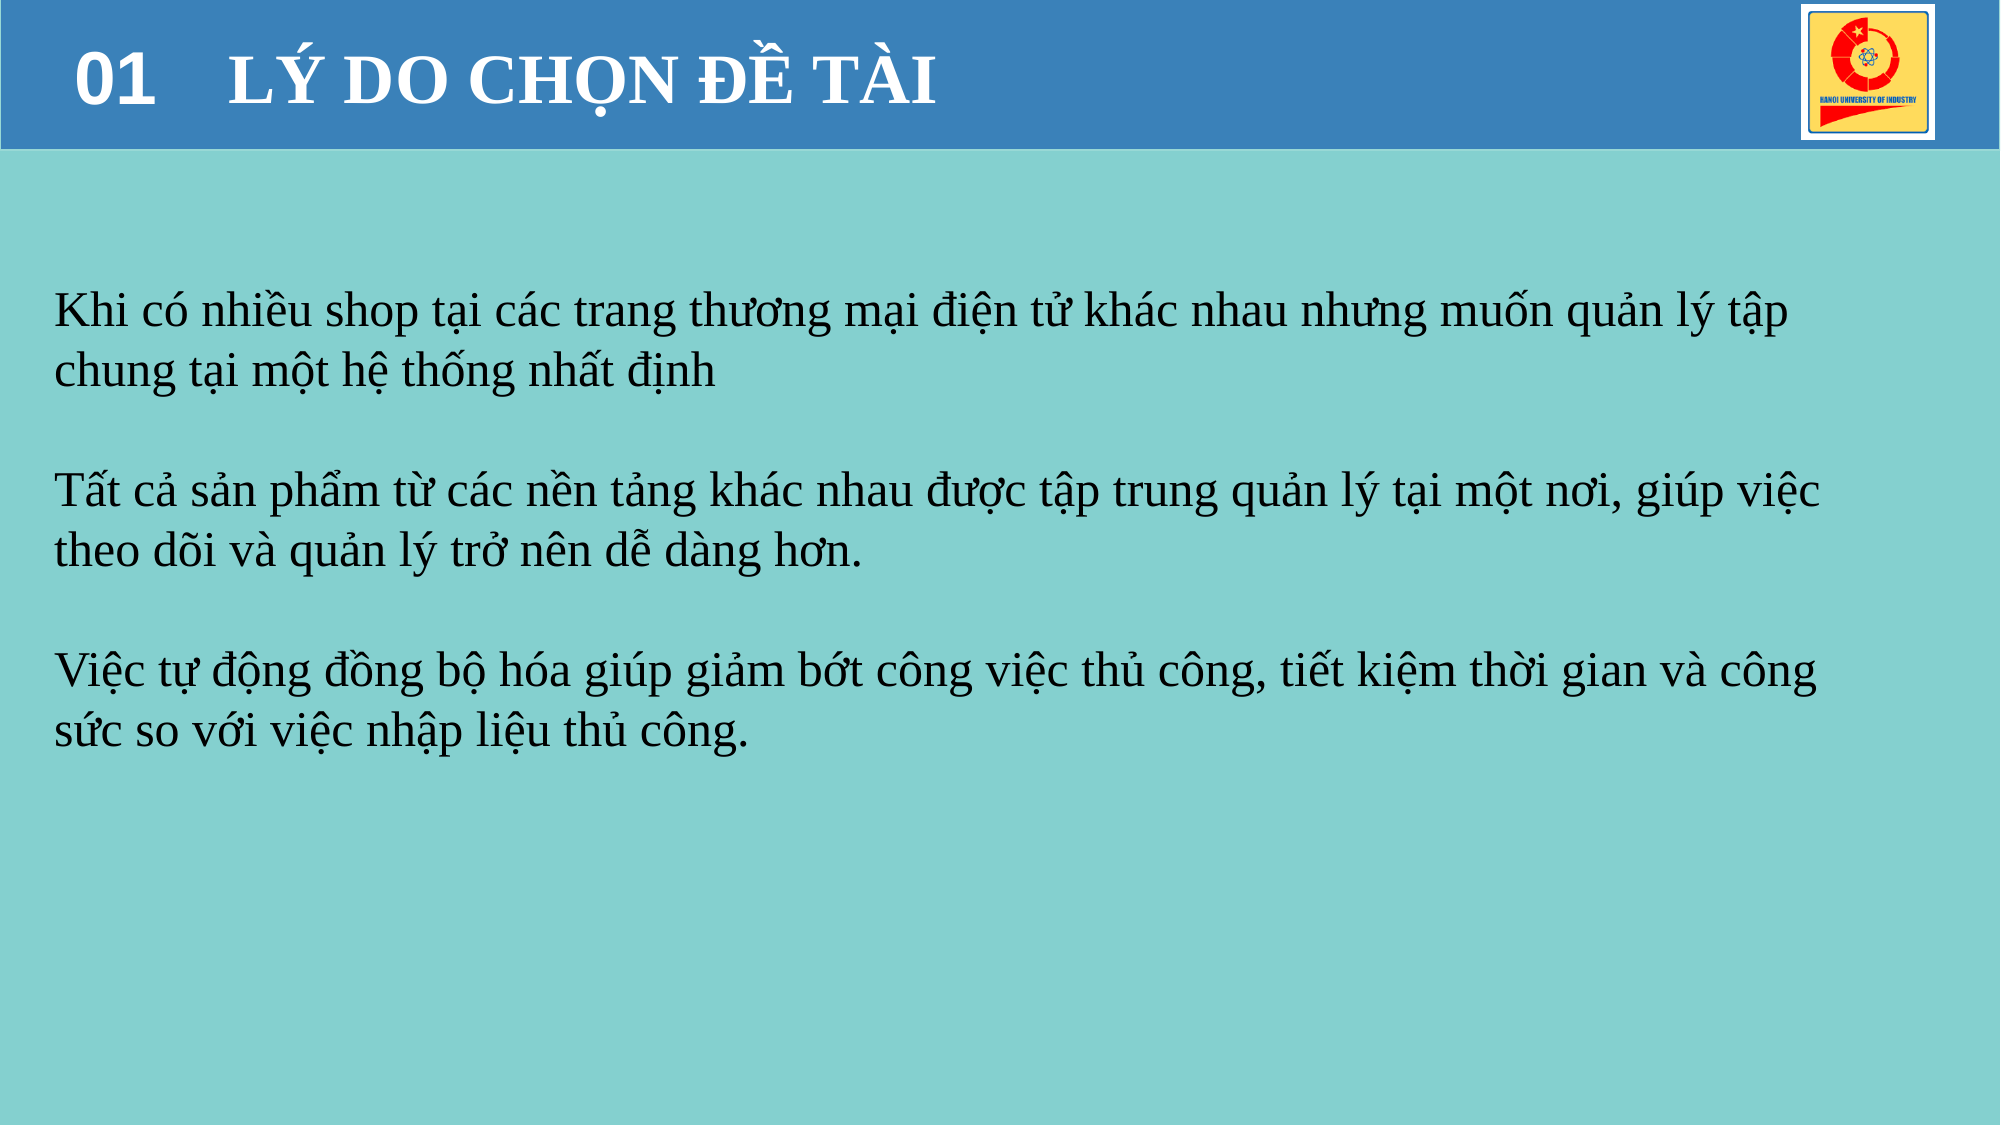

LÝ DO CHỌN ĐỀ TÀI
01
Khi có nhiều shop tại các trang thương mại điện tử khác nhau nhưng muốn quản lý tập chung tại một hệ thống nhất định

Tất cả sản phẩm từ các nền tảng khác nhau được tập trung quản lý tại một nơi, giúp việc theo dõi và quản lý trở nên dễ dàng hơn.

Việc tự động đồng bộ hóa giúp giảm bớt công việc thủ công, tiết kiệm thời gian và công sức so với việc nhập liệu thủ công.